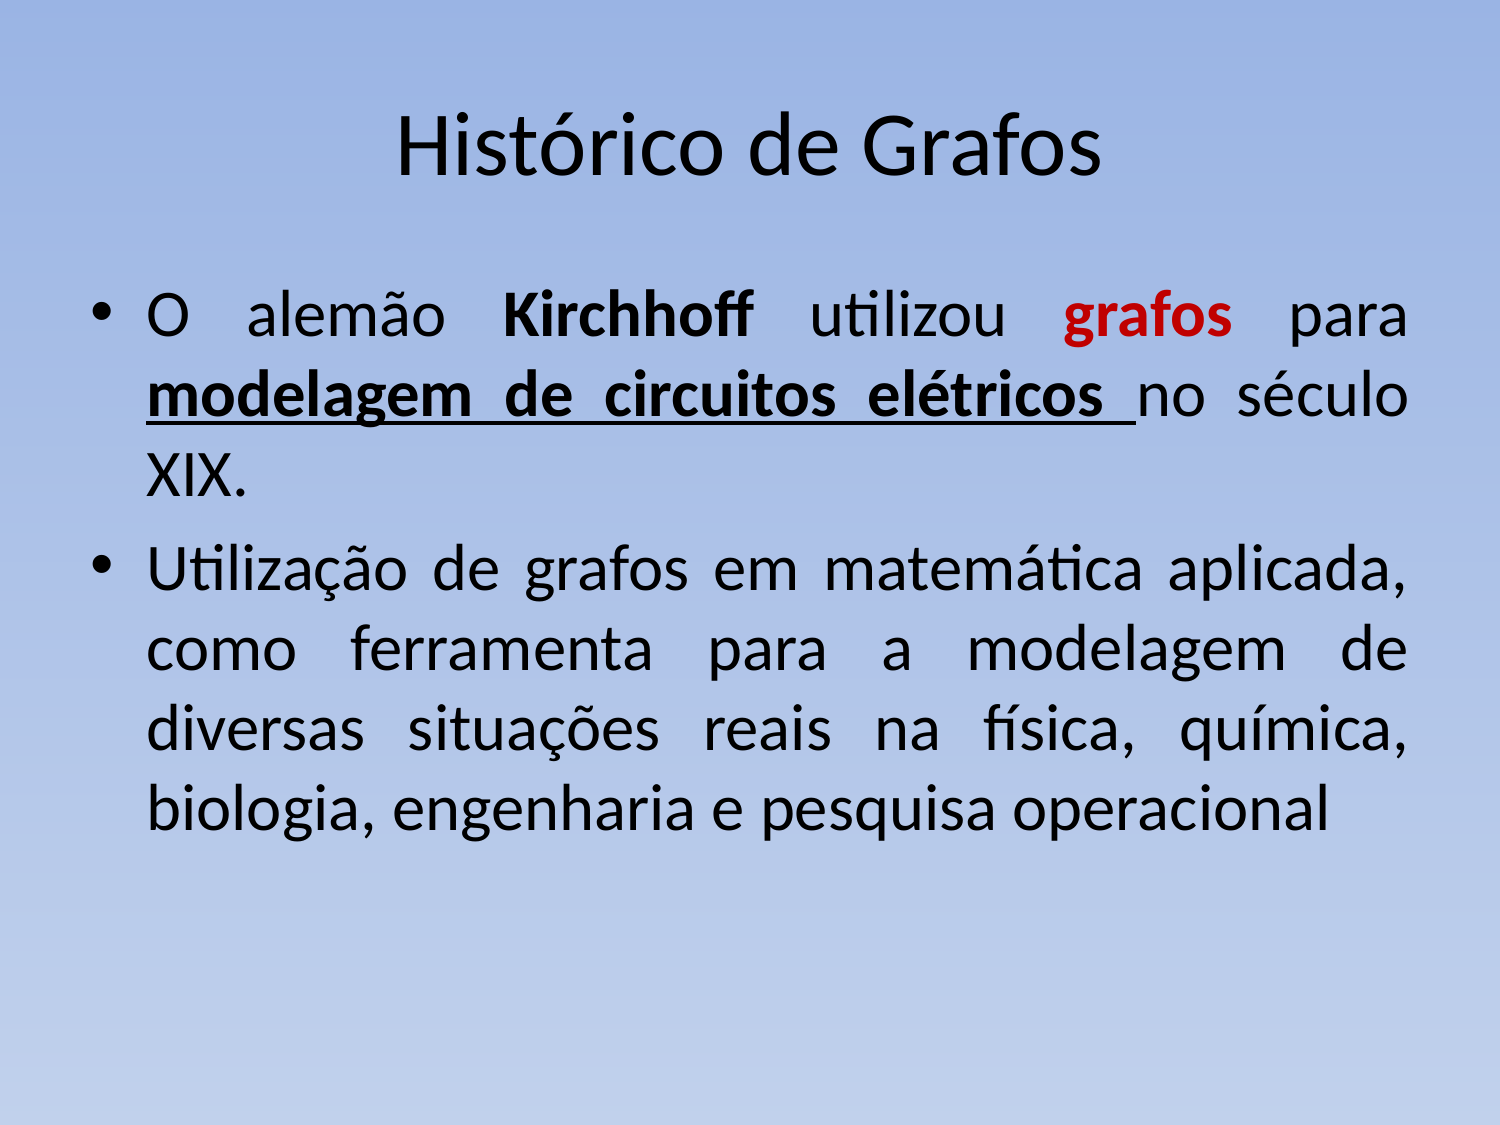

# Histórico de Grafos
O alemão Kirchhoff utilizou grafos para modelagem de circuitos elétricos no século XIX.
Utilização de grafos em matemática aplicada, como ferramenta para a modelagem de diversas situações reais na física, química, biologia, engenharia e pesquisa operacional